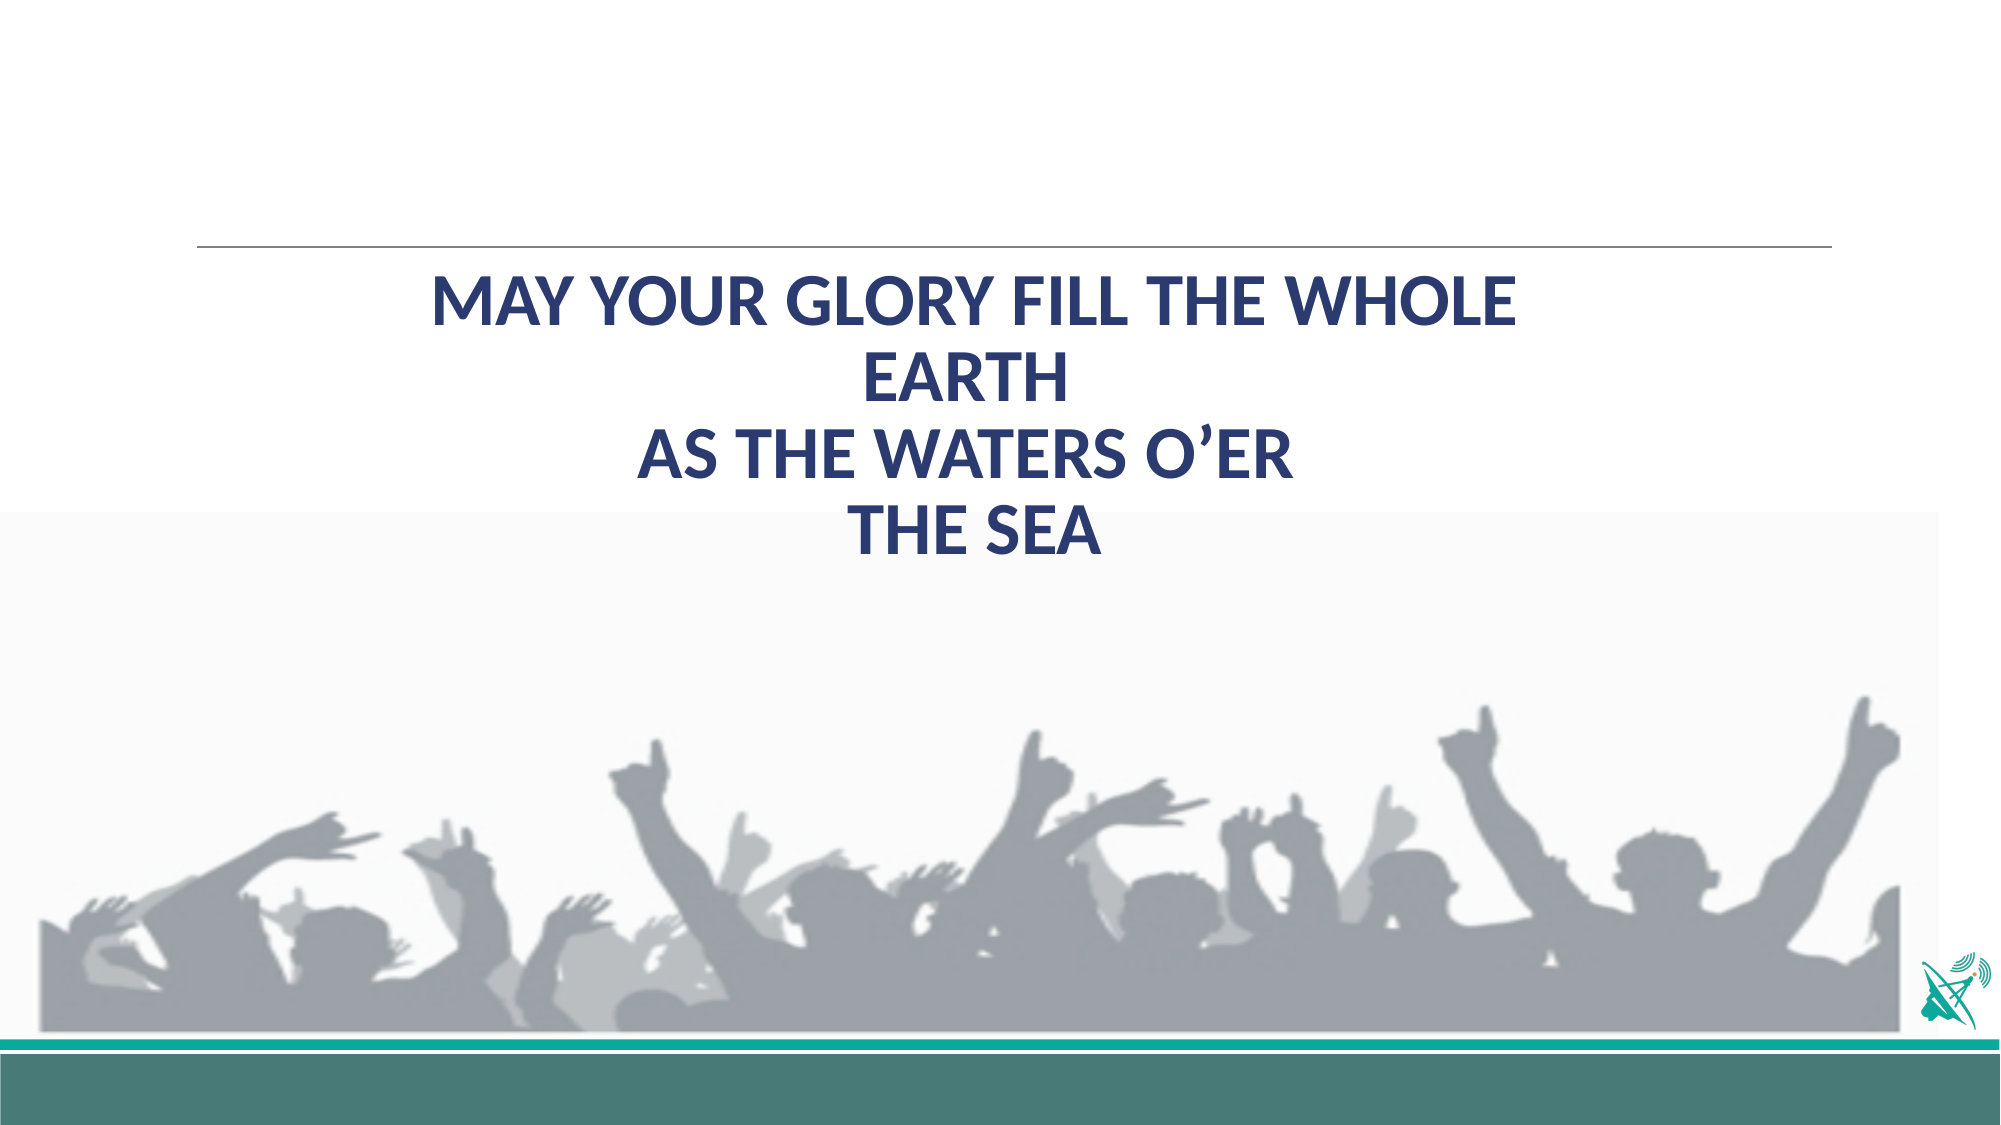

# MAY YOUR GLORY FILL THE WHOLE EARTH AS THE WATERS O’ER THE SEA